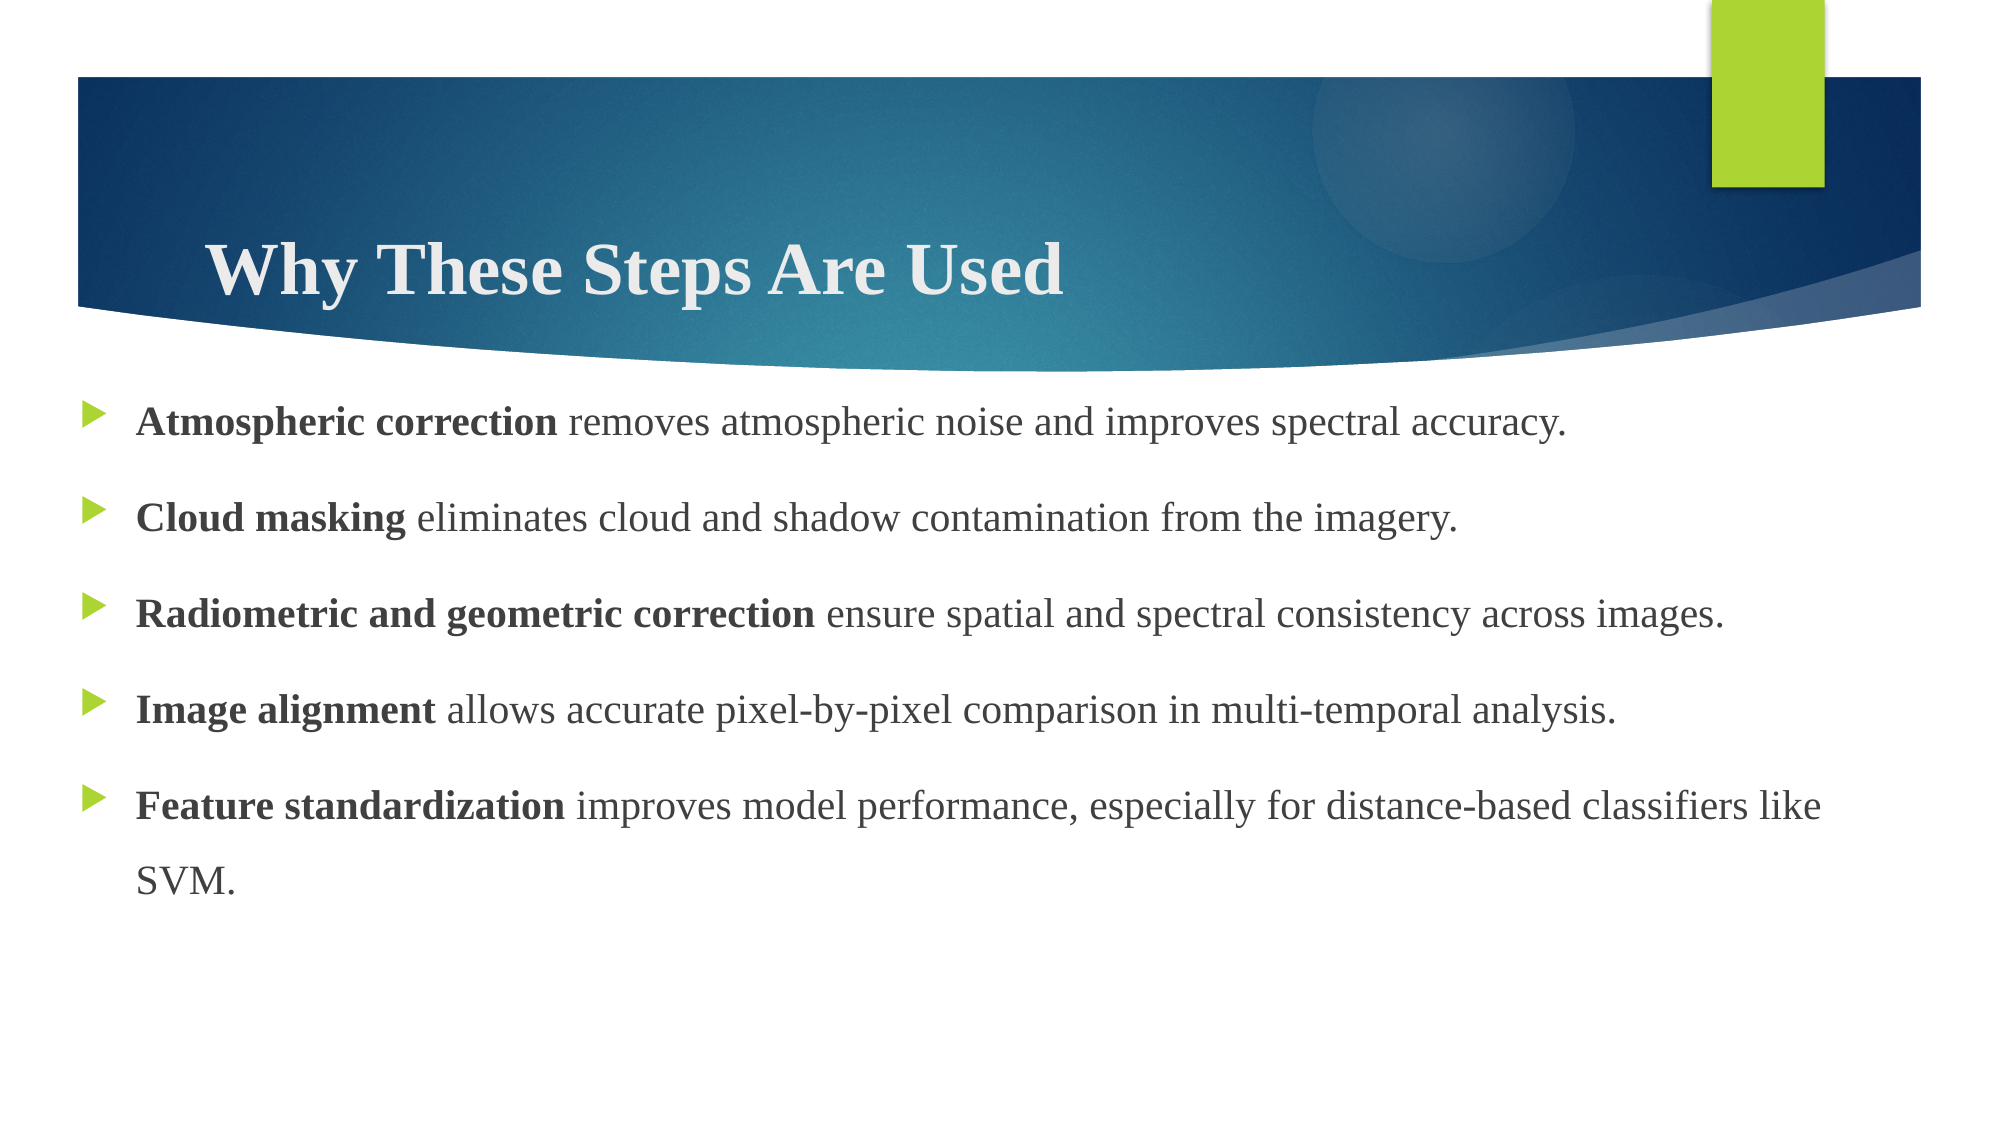

# Why These Steps Are Used
Atmospheric correction removes atmospheric noise and improves spectral accuracy.
Cloud masking eliminates cloud and shadow contamination from the imagery.
Radiometric and geometric correction ensure spatial and spectral consistency across images.
Image alignment allows accurate pixel-by-pixel comparison in multi-temporal analysis.
Feature standardization improves model performance, especially for distance-based classifiers like SVM.